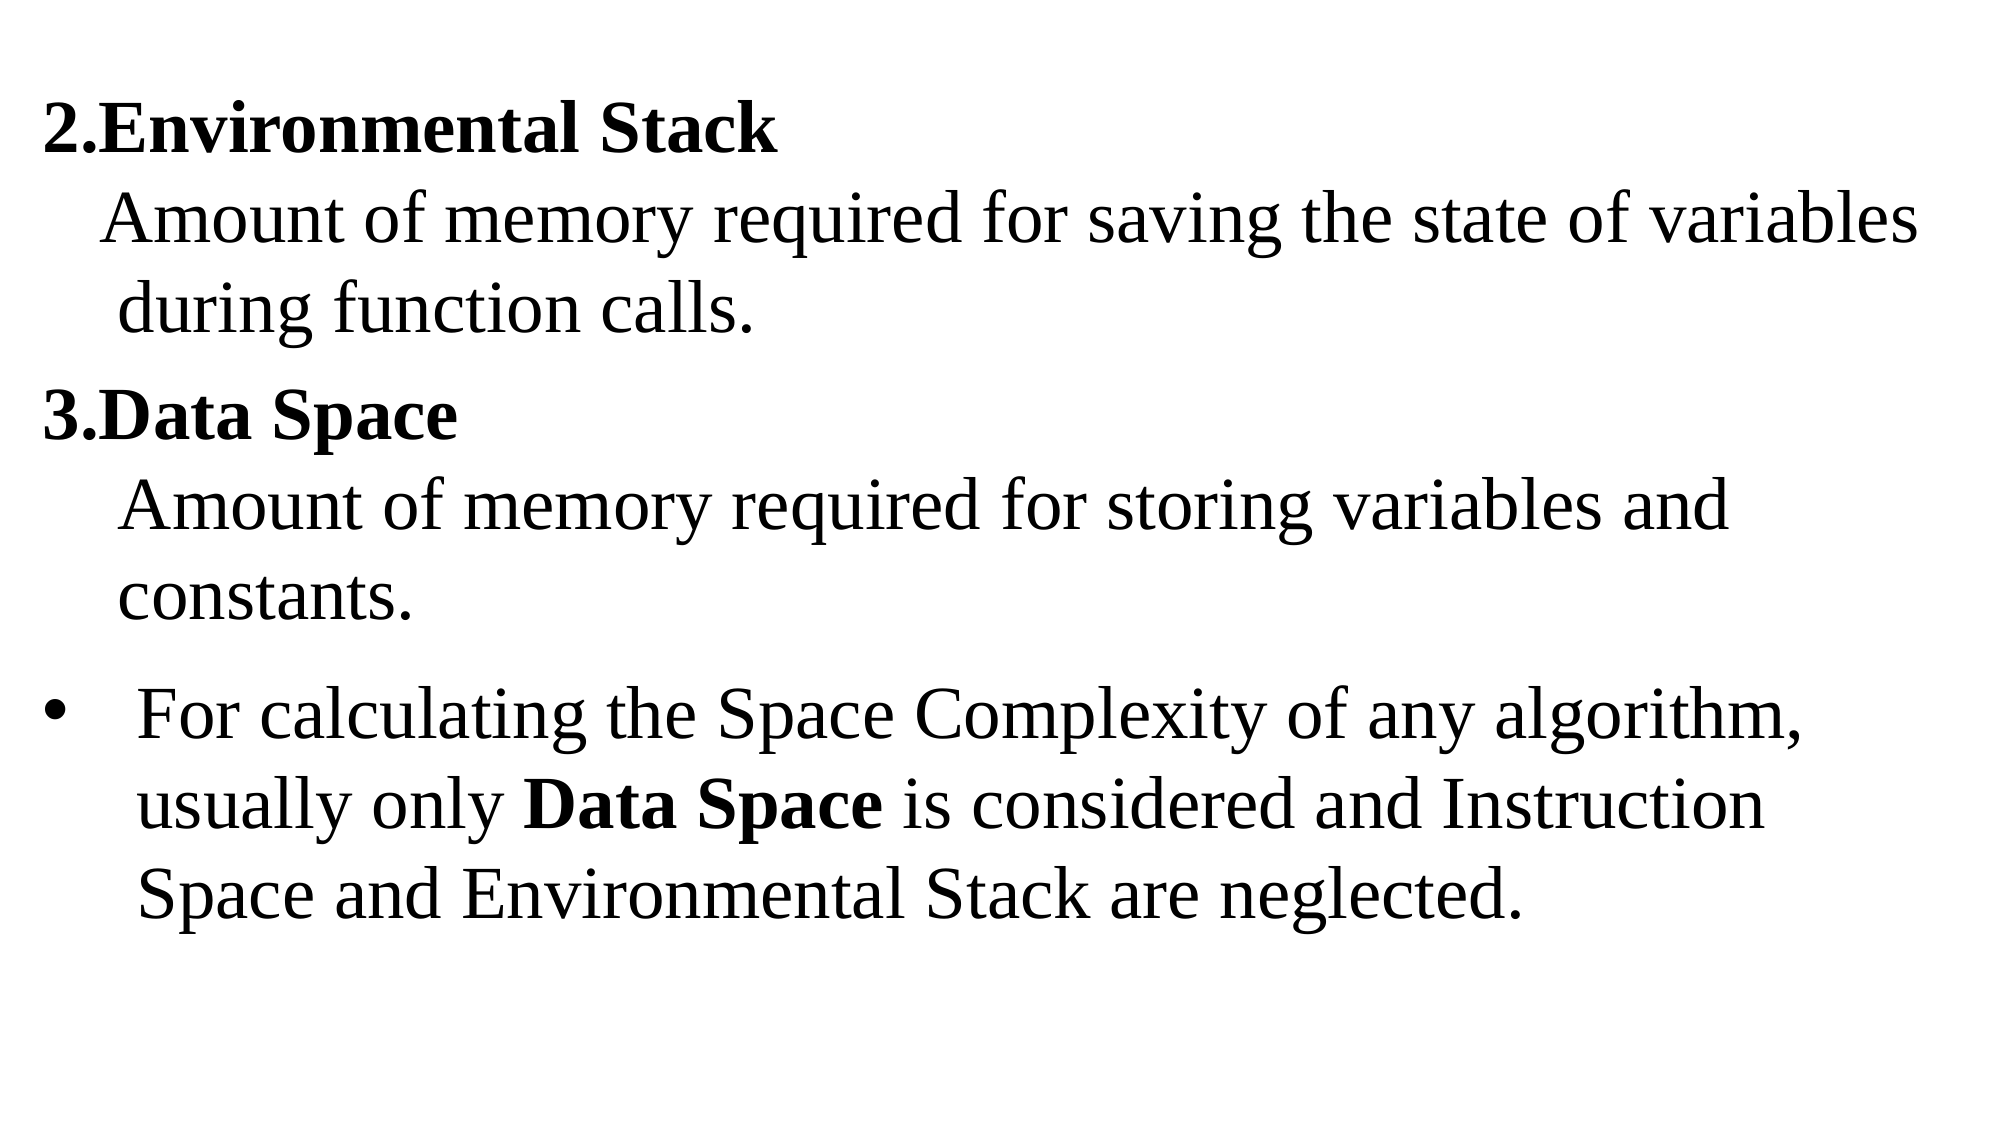

Environmental Stack
   Amount of memory required for saving the state of variables
    during function calls.
Data Space
    Amount of memory required for storing variables and
    constants.

For calculating the Space Complexity of any algorithm, usually only Data Space is considered and Instruction Space and Environmental Stack are neglected.